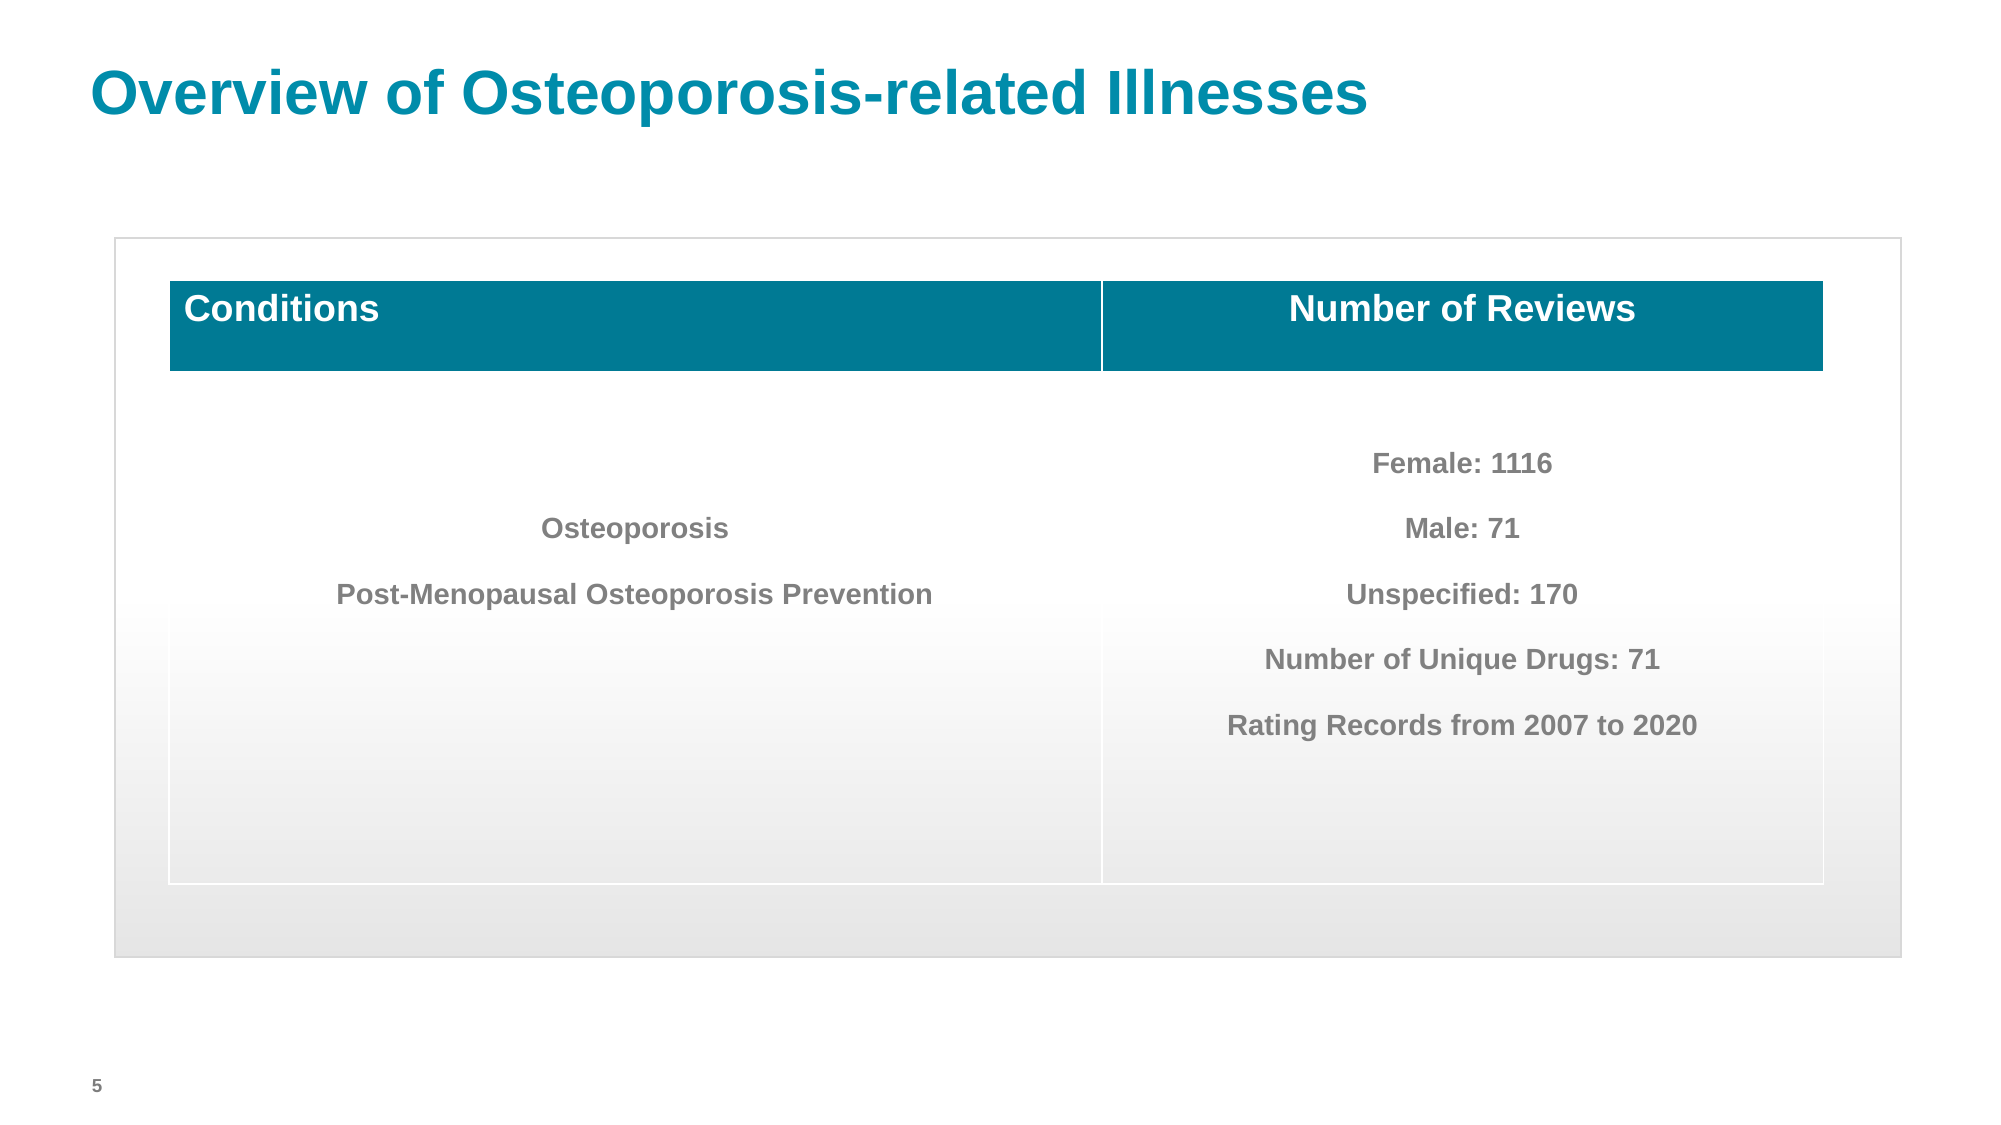

# Overview of Osteoporosis-related Illnesses

| Conditions | Number of Reviews |
| --- | --- |
| Osteoporosis Post-Menopausal Osteoporosis Prevention | Female: 1116 Male: 71 Unspecified: 170 Number of Unique Drugs: 71 Rating Records from 2007 to 2020 |
5